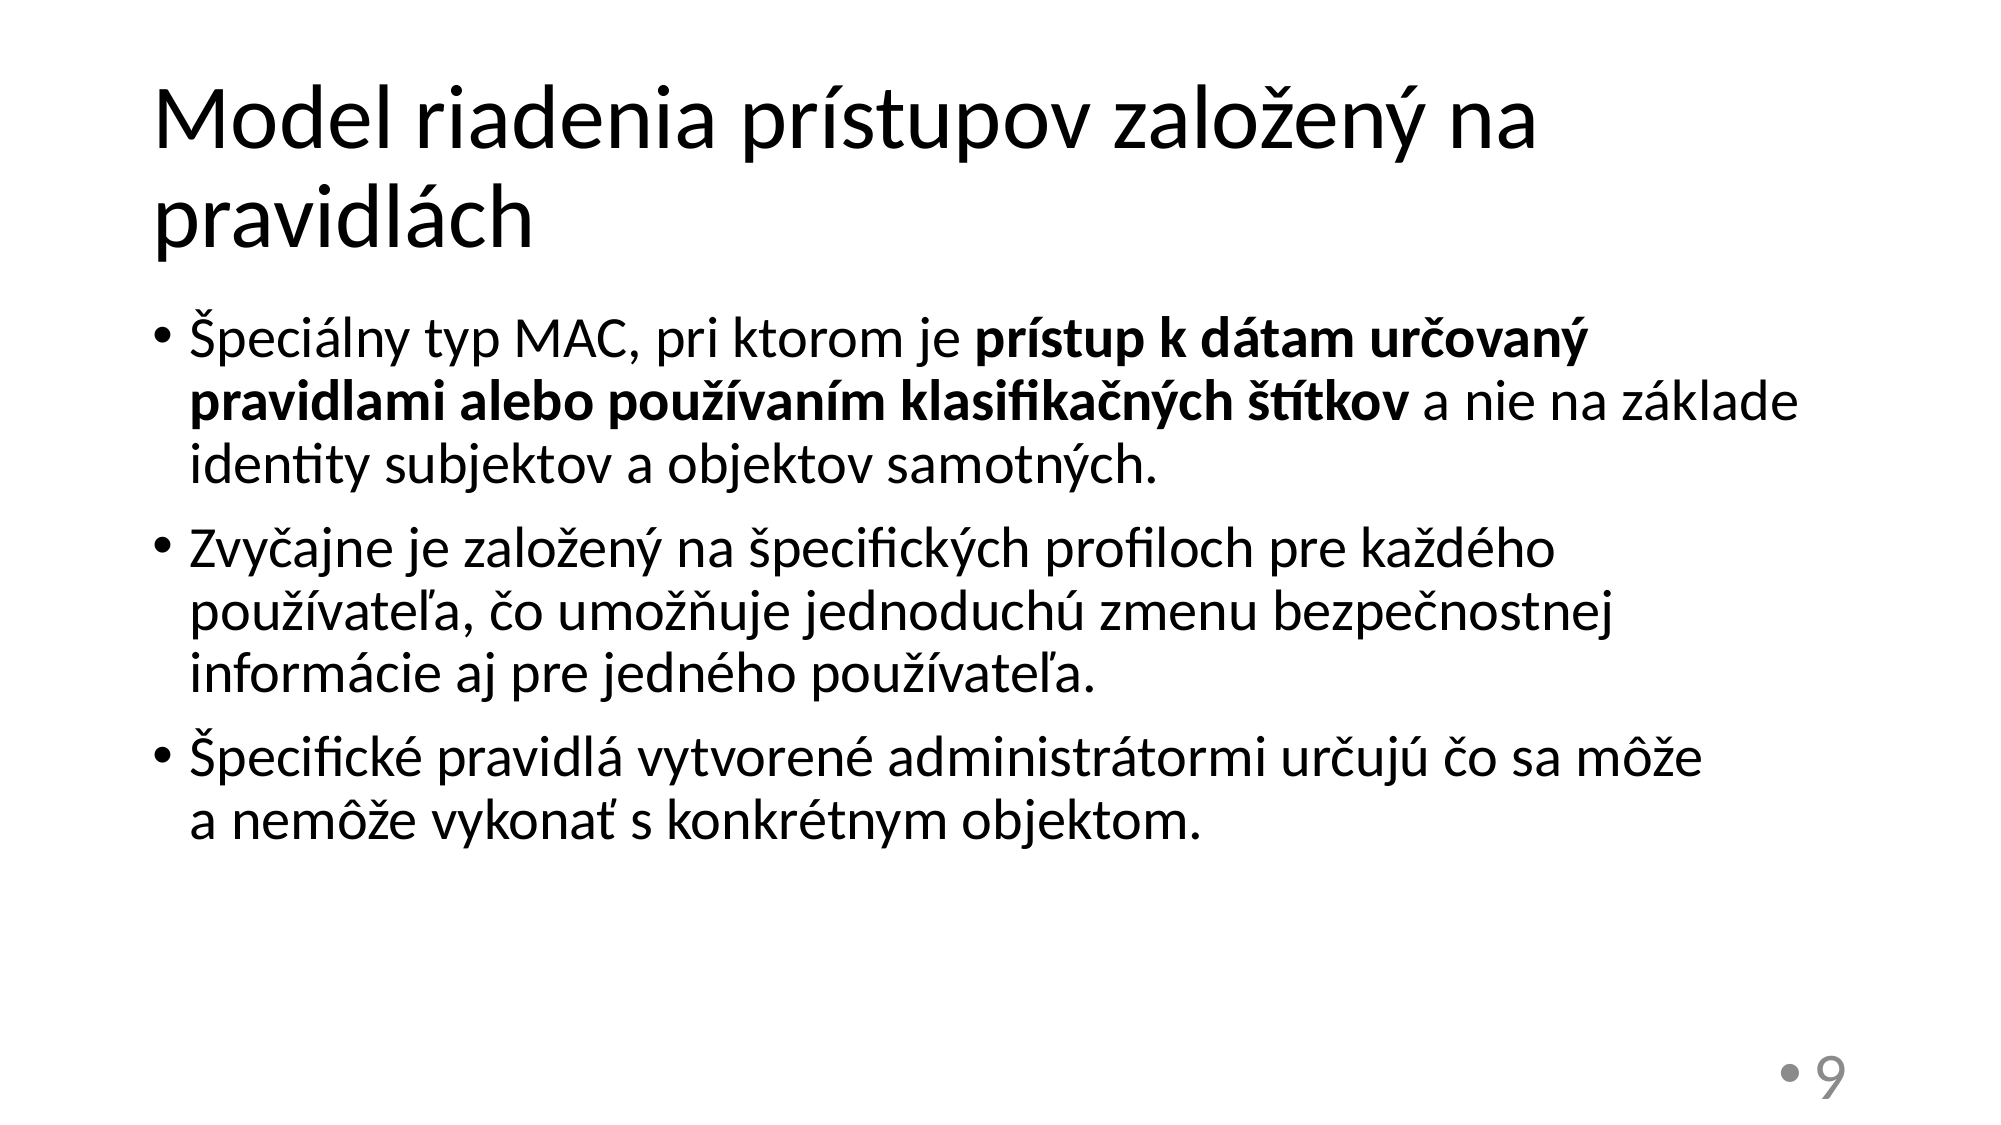

# Model riadenia prístupov založený na pravidlách
Špeciálny typ MAC, pri ktorom je prístup k dátam určovaný pravidlami alebo používaním klasifikačných štítkov a nie na základe identity subjektov a objektov samotných.
Zvyčajne je založený na špecifických profiloch pre každého používateľa, čo umožňuje jednoduchú zmenu bezpečnostnej informácie aj pre jedného používateľa.
Špecifické pravidlá vytvorené administrátormi určujú čo sa môže a nemôže vykonať s konkrétnym objektom.
9